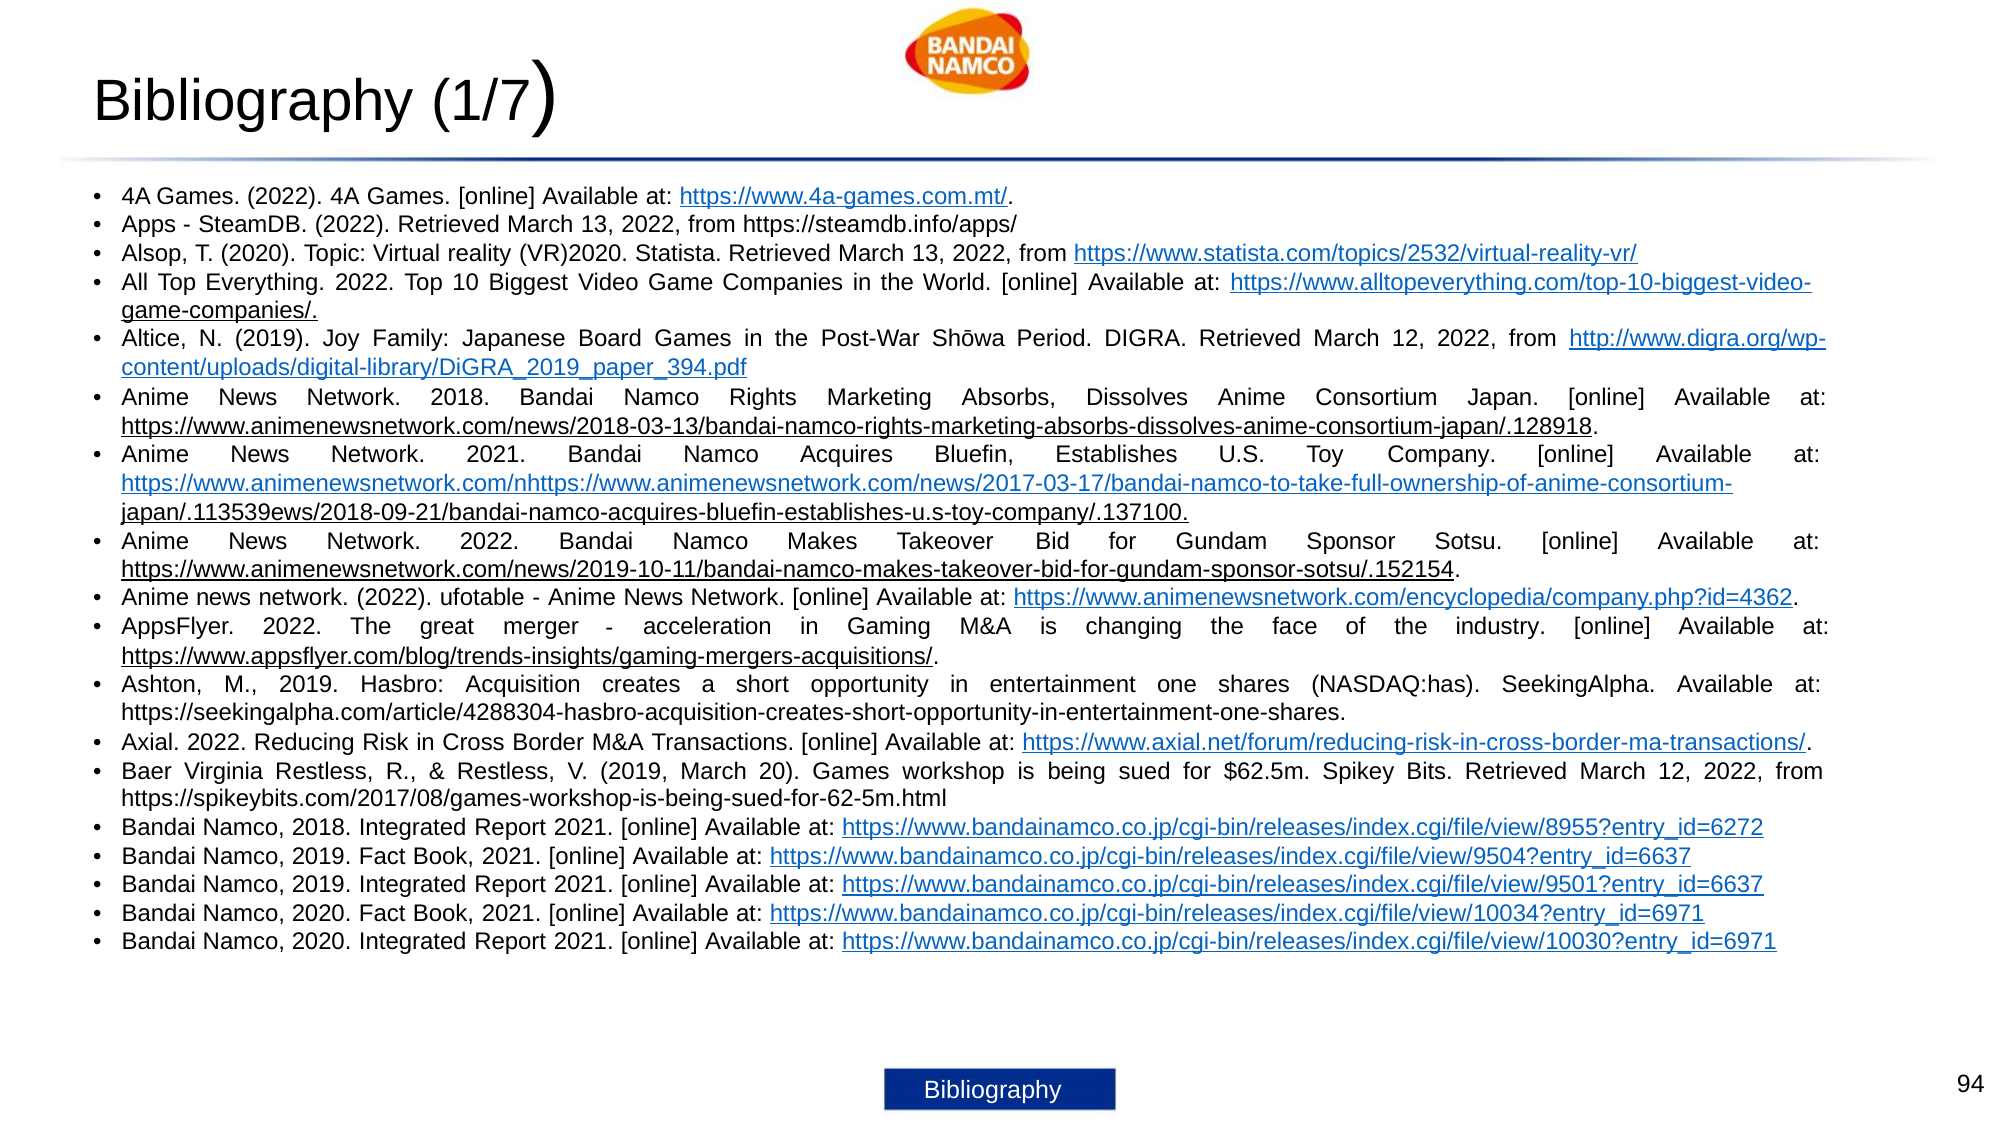

Bibliography (1/7)
• 4A Games. (2022). 4A Games. [online] Available at: https://www.4a-games.com.mt/.
• Apps - SteamDB. (2022). Retrieved March 13, 2022, from https://steamdb.info/apps/
• Alsop, T. (2020). Topic: Virtual reality (VR)2020. Statista. Retrieved March 13, 2022, from https://www.statista.com/topics/2532/virtual-reality-vr/
• All Top Everything. 2022. Top 10 Biggest Video Game Companies in the World. [online] Available at: https://www.alltopeverything.com/top-10-biggest-video-
game-companies/.
• Altice, N. (2019). Joy Family: Japanese Board Games in the Post-War Shōwa Period. DIGRA. Retrieved March 12, 2022, from http://www.digra.org/wp-
content/uploads/digital-library/DiGRA_2019_paper_394.pdf
• Anime News Network. 2018. Bandai Namco Rights Marketing Absorbs, Dissolves Anime Consortium Japan. [online] Available at:
https://www.animenewsnetwork.com/news/2018-03-13/bandai-namco-rights-marketing-absorbs-dissolves-anime-consortium-japan/.128918.
• Anime
News
Network.
2021.
Bandai
Namco
Acquires
Bluefin,
Establishes
U.S.
Toy
Company.
[online]
Available
at:
https://www.animenewsnetwork.com/nhttps://www.animenewsnetwork.com/news/2017-03-17/bandai-namco-to-take-full-ownership-of-anime-consortium-
japan/.113539ews/2018-09-21/bandai-namco-acquires-bluefin-establishes-u.s-toy-company/.137100.
• Anime
https://www.animenewsnetwork.com/news/2019-10-11/bandai-namco-makes-takeover-bid-for-gundam-sponsor-sotsu/.152154.
• Anime news network. (2022). ufotable - Anime News Network. [online] Available at: https://www.animenewsnetwork.com/encyclopedia/company.php?id=4362.
• AppsFlyer. 2022. The great merger acceleration in Gaming M&A is changing the face of the industry. [online] Available at:
News
Network.
2022.
Bandai
Namco
Makes
Takeover
Bid
for
Gundam
Sponsor
Sotsu.
[online]
Available
at:
-
https://www.appsflyer.com/blog/trends-insights/gaming-mergers-acquisitions/.
• Ashton, M., 2019. Hasbro: Acquisition creates a short opportunity in entertainment one shares (NASDAQ:has). SeekingAlpha. Available at:
https://seekingalpha.com/article/4288304-hasbro-acquisition-creates-short-opportunity-in-entertainment-one-shares.
• Axial. 2022. Reducing Risk in Cross Border M&A Transactions. [online] Available at: https://www.axial.net/forum/reducing-risk-in-cross-border-ma-transactions/.
• Baer Virginia Restless, R., & Restless, V. (2019, March 20). Games workshop is being sued for $62.5m. Spikey Bits. Retrieved March 12, 2022, from
https://spikeybits.com/2017/08/games-workshop-is-being-sued-for-62-5m.html
• Bandai Namco, 2018. Integrated Report 2021. [online] Available at: https://www.bandainamco.co.jp/cgi-bin/releases/index.cgi/file/view/8955?entry_id=6272
• Bandai Namco, 2019. Fact Book, 2021. [online] Available at: https://www.bandainamco.co.jp/cgi-bin/releases/index.cgi/file/view/9504?entry_id=6637
• Bandai Namco, 2019. Integrated Report 2021. [online] Available at: https://www.bandainamco.co.jp/cgi-bin/releases/index.cgi/file/view/9501?entry_id=6637
• Bandai Namco, 2020. Fact Book, 2021. [online] Available at: https://www.bandainamco.co.jp/cgi-bin/releases/index.cgi/file/view/10034?entry_id=6971
• Bandai Namco, 2020. Integrated Report 2021. [online] Available at: https://www.bandainamco.co.jp/cgi-bin/releases/index.cgi/file/view/10030?entry_id=6971
94
Bibliography